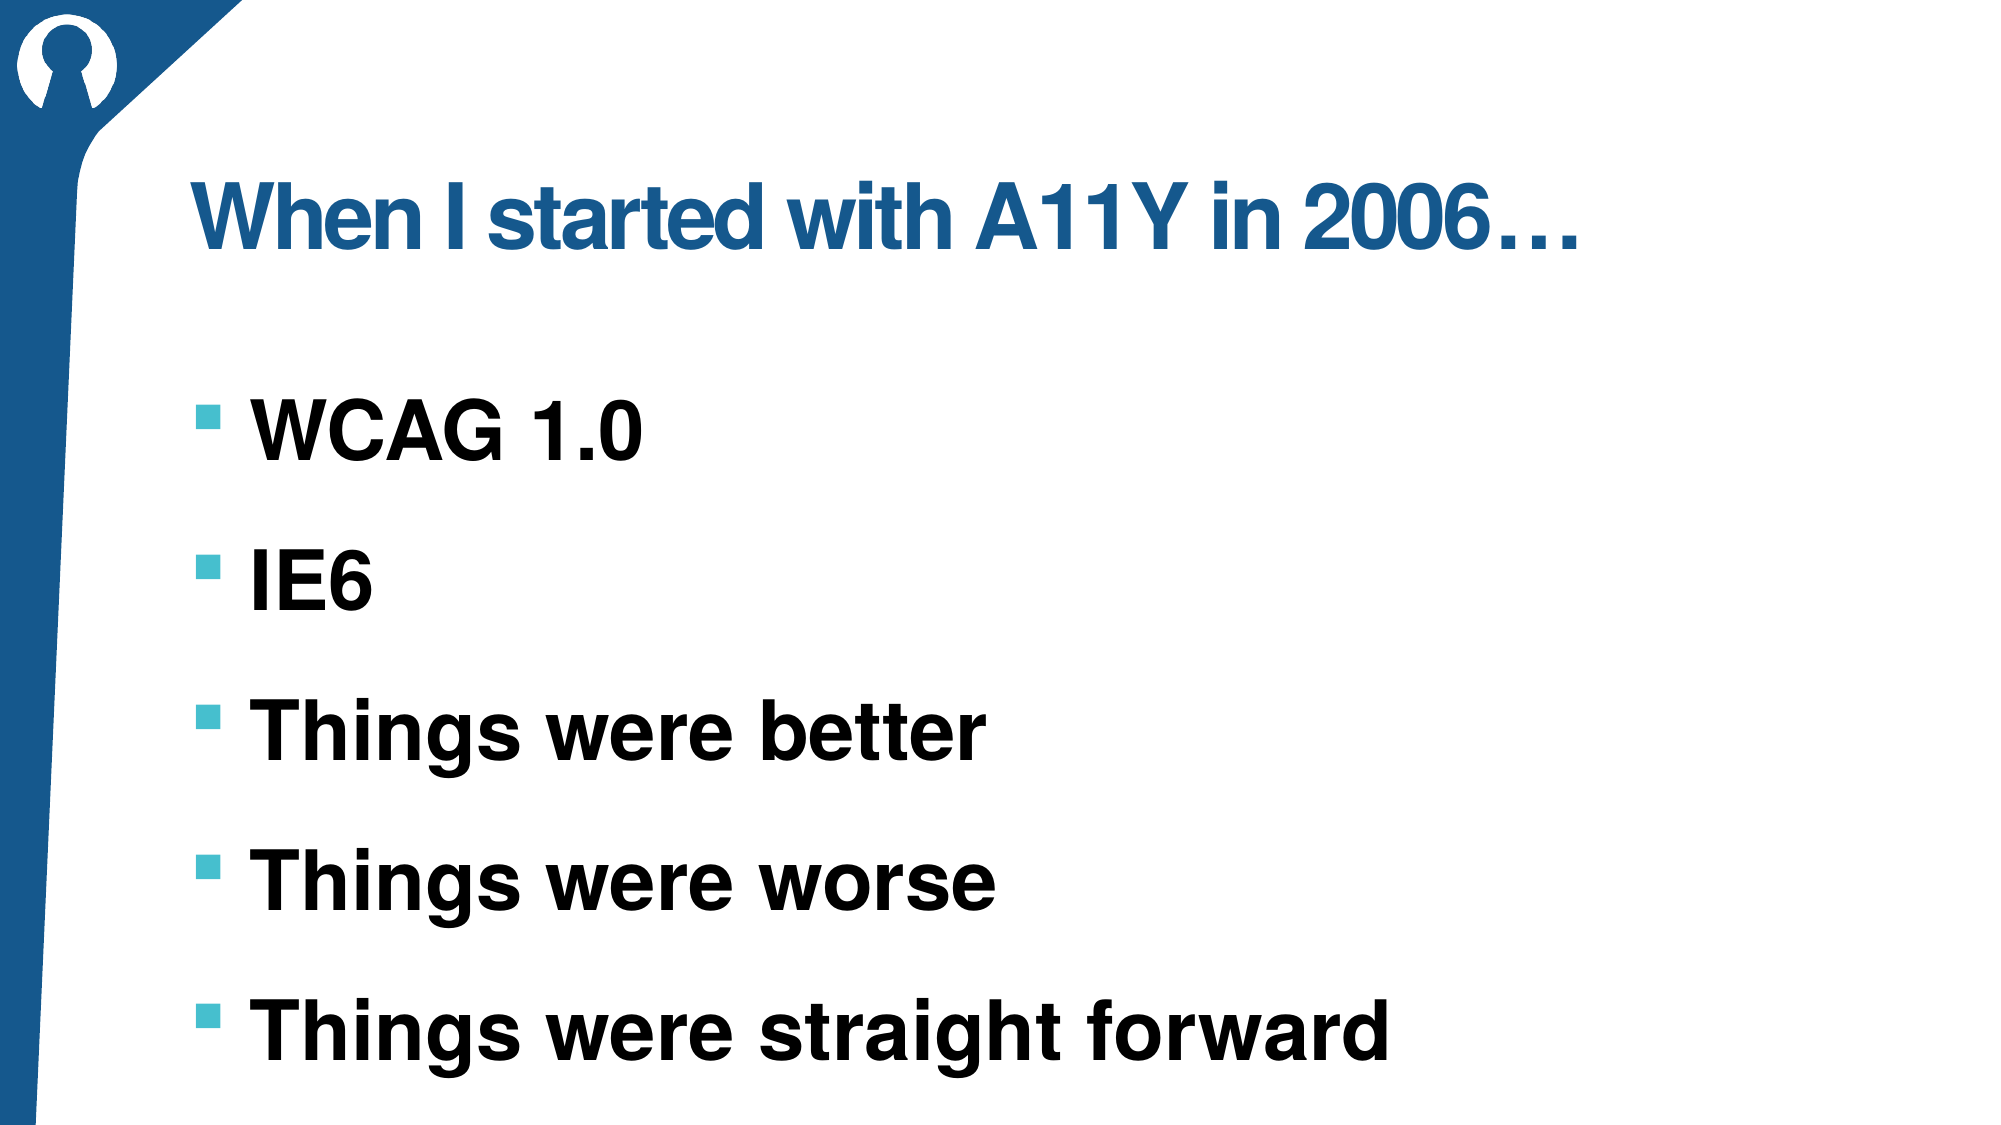

# When I started with A11Y in 2006…
WCAG 1.0
IE6
Things were better
Things were worse
Things were straight forward